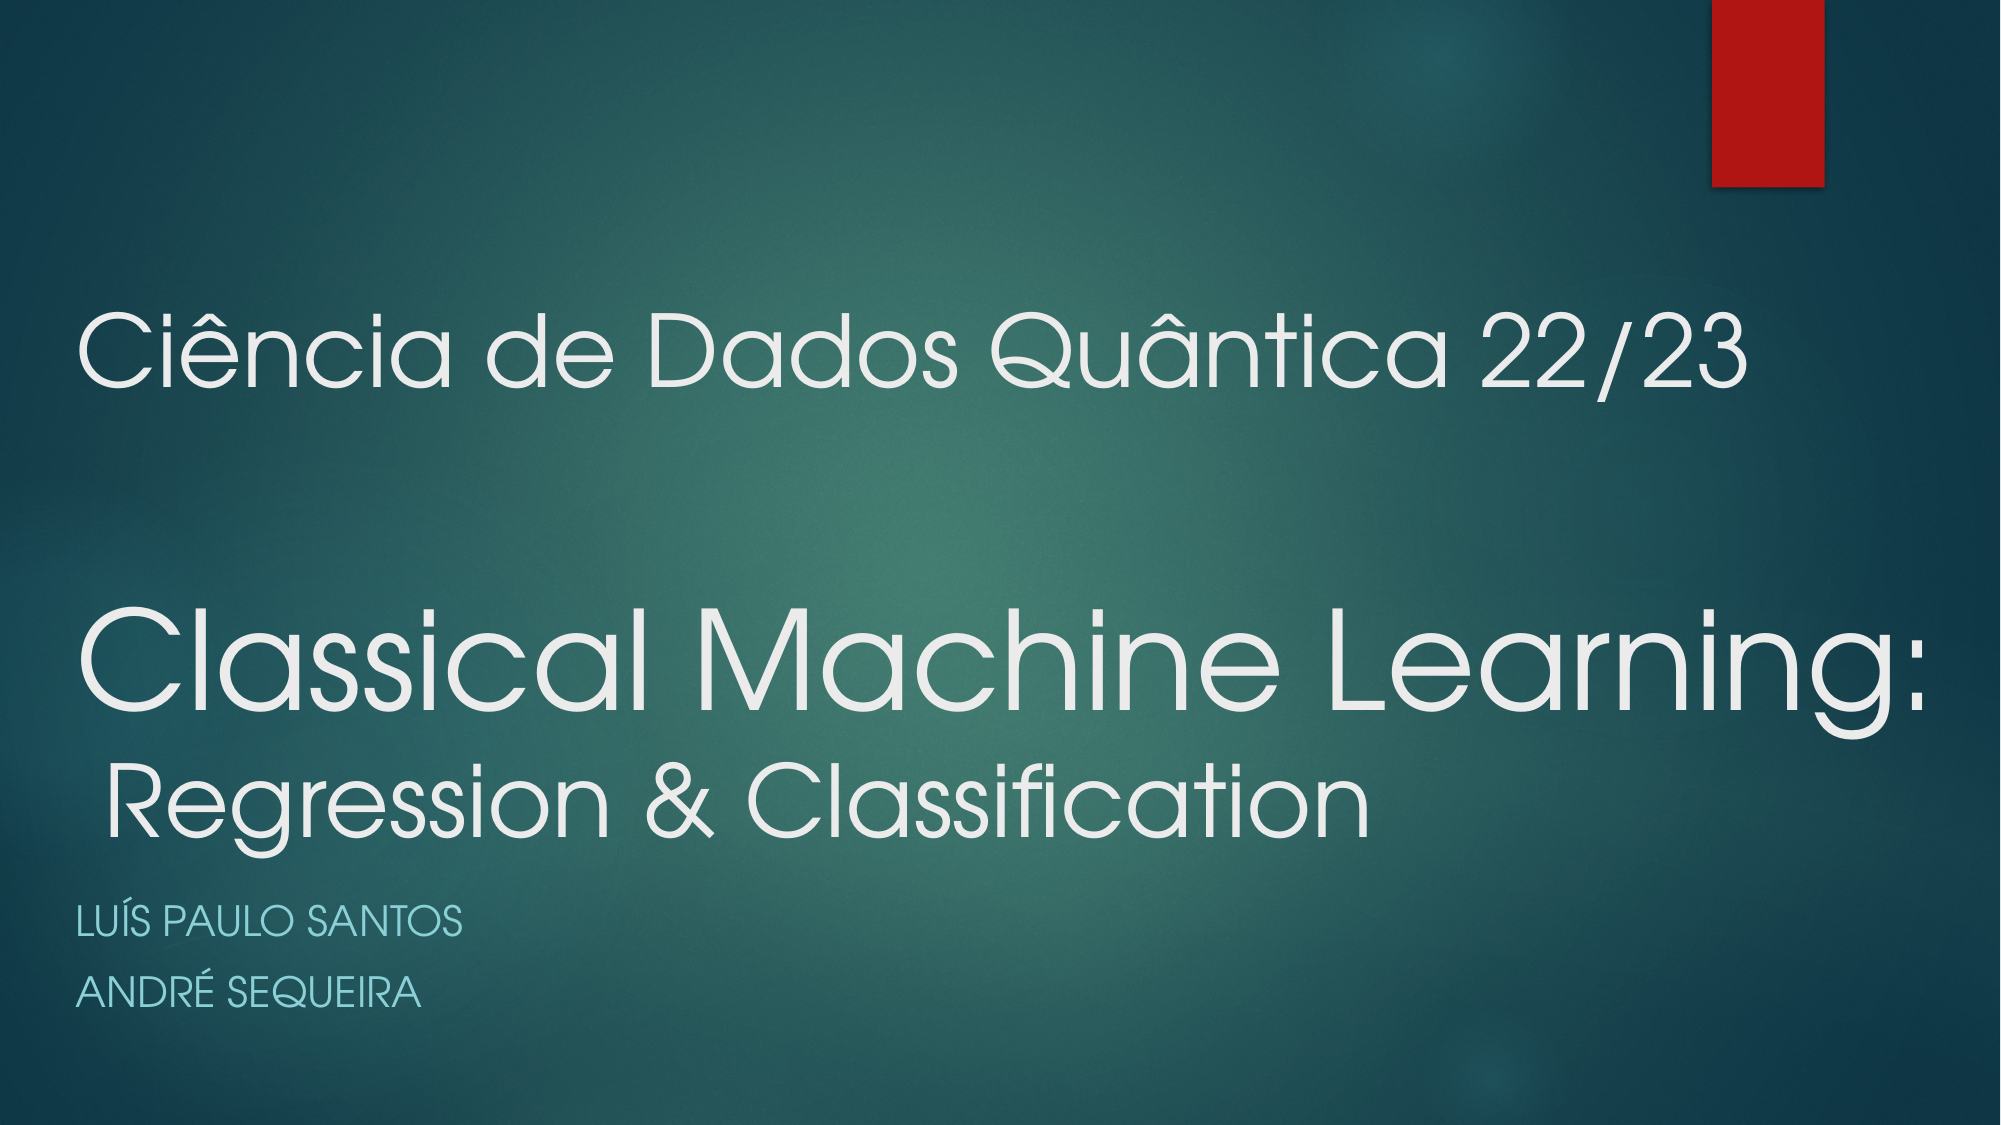

# Ciência de Dados Quântica 22/23 Classical Machine Learning:  Regression & Classification
Luís Paulo santos
andré sequeira